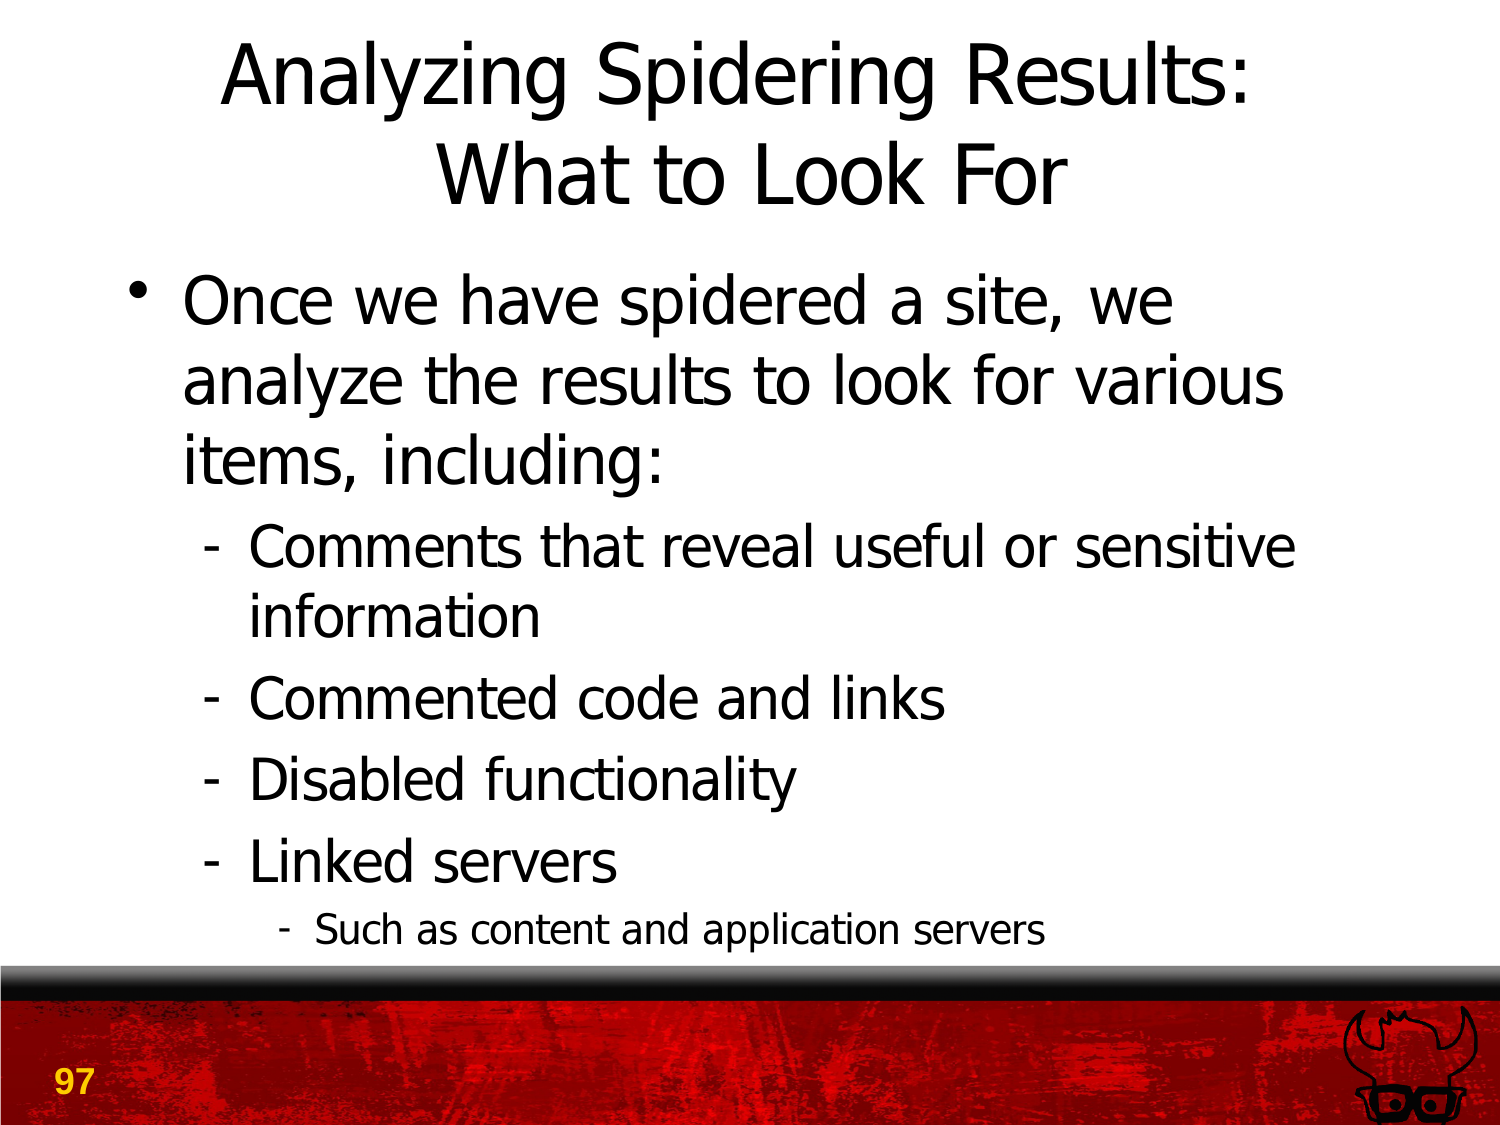

# Analyzing Spidering Results: What to Look For
Once we have spidered a site, we analyze the results to look for various items, including:
Comments that reveal useful or sensitive information
Commented code and links
Disabled functionality
Linked servers
Such as content and application servers